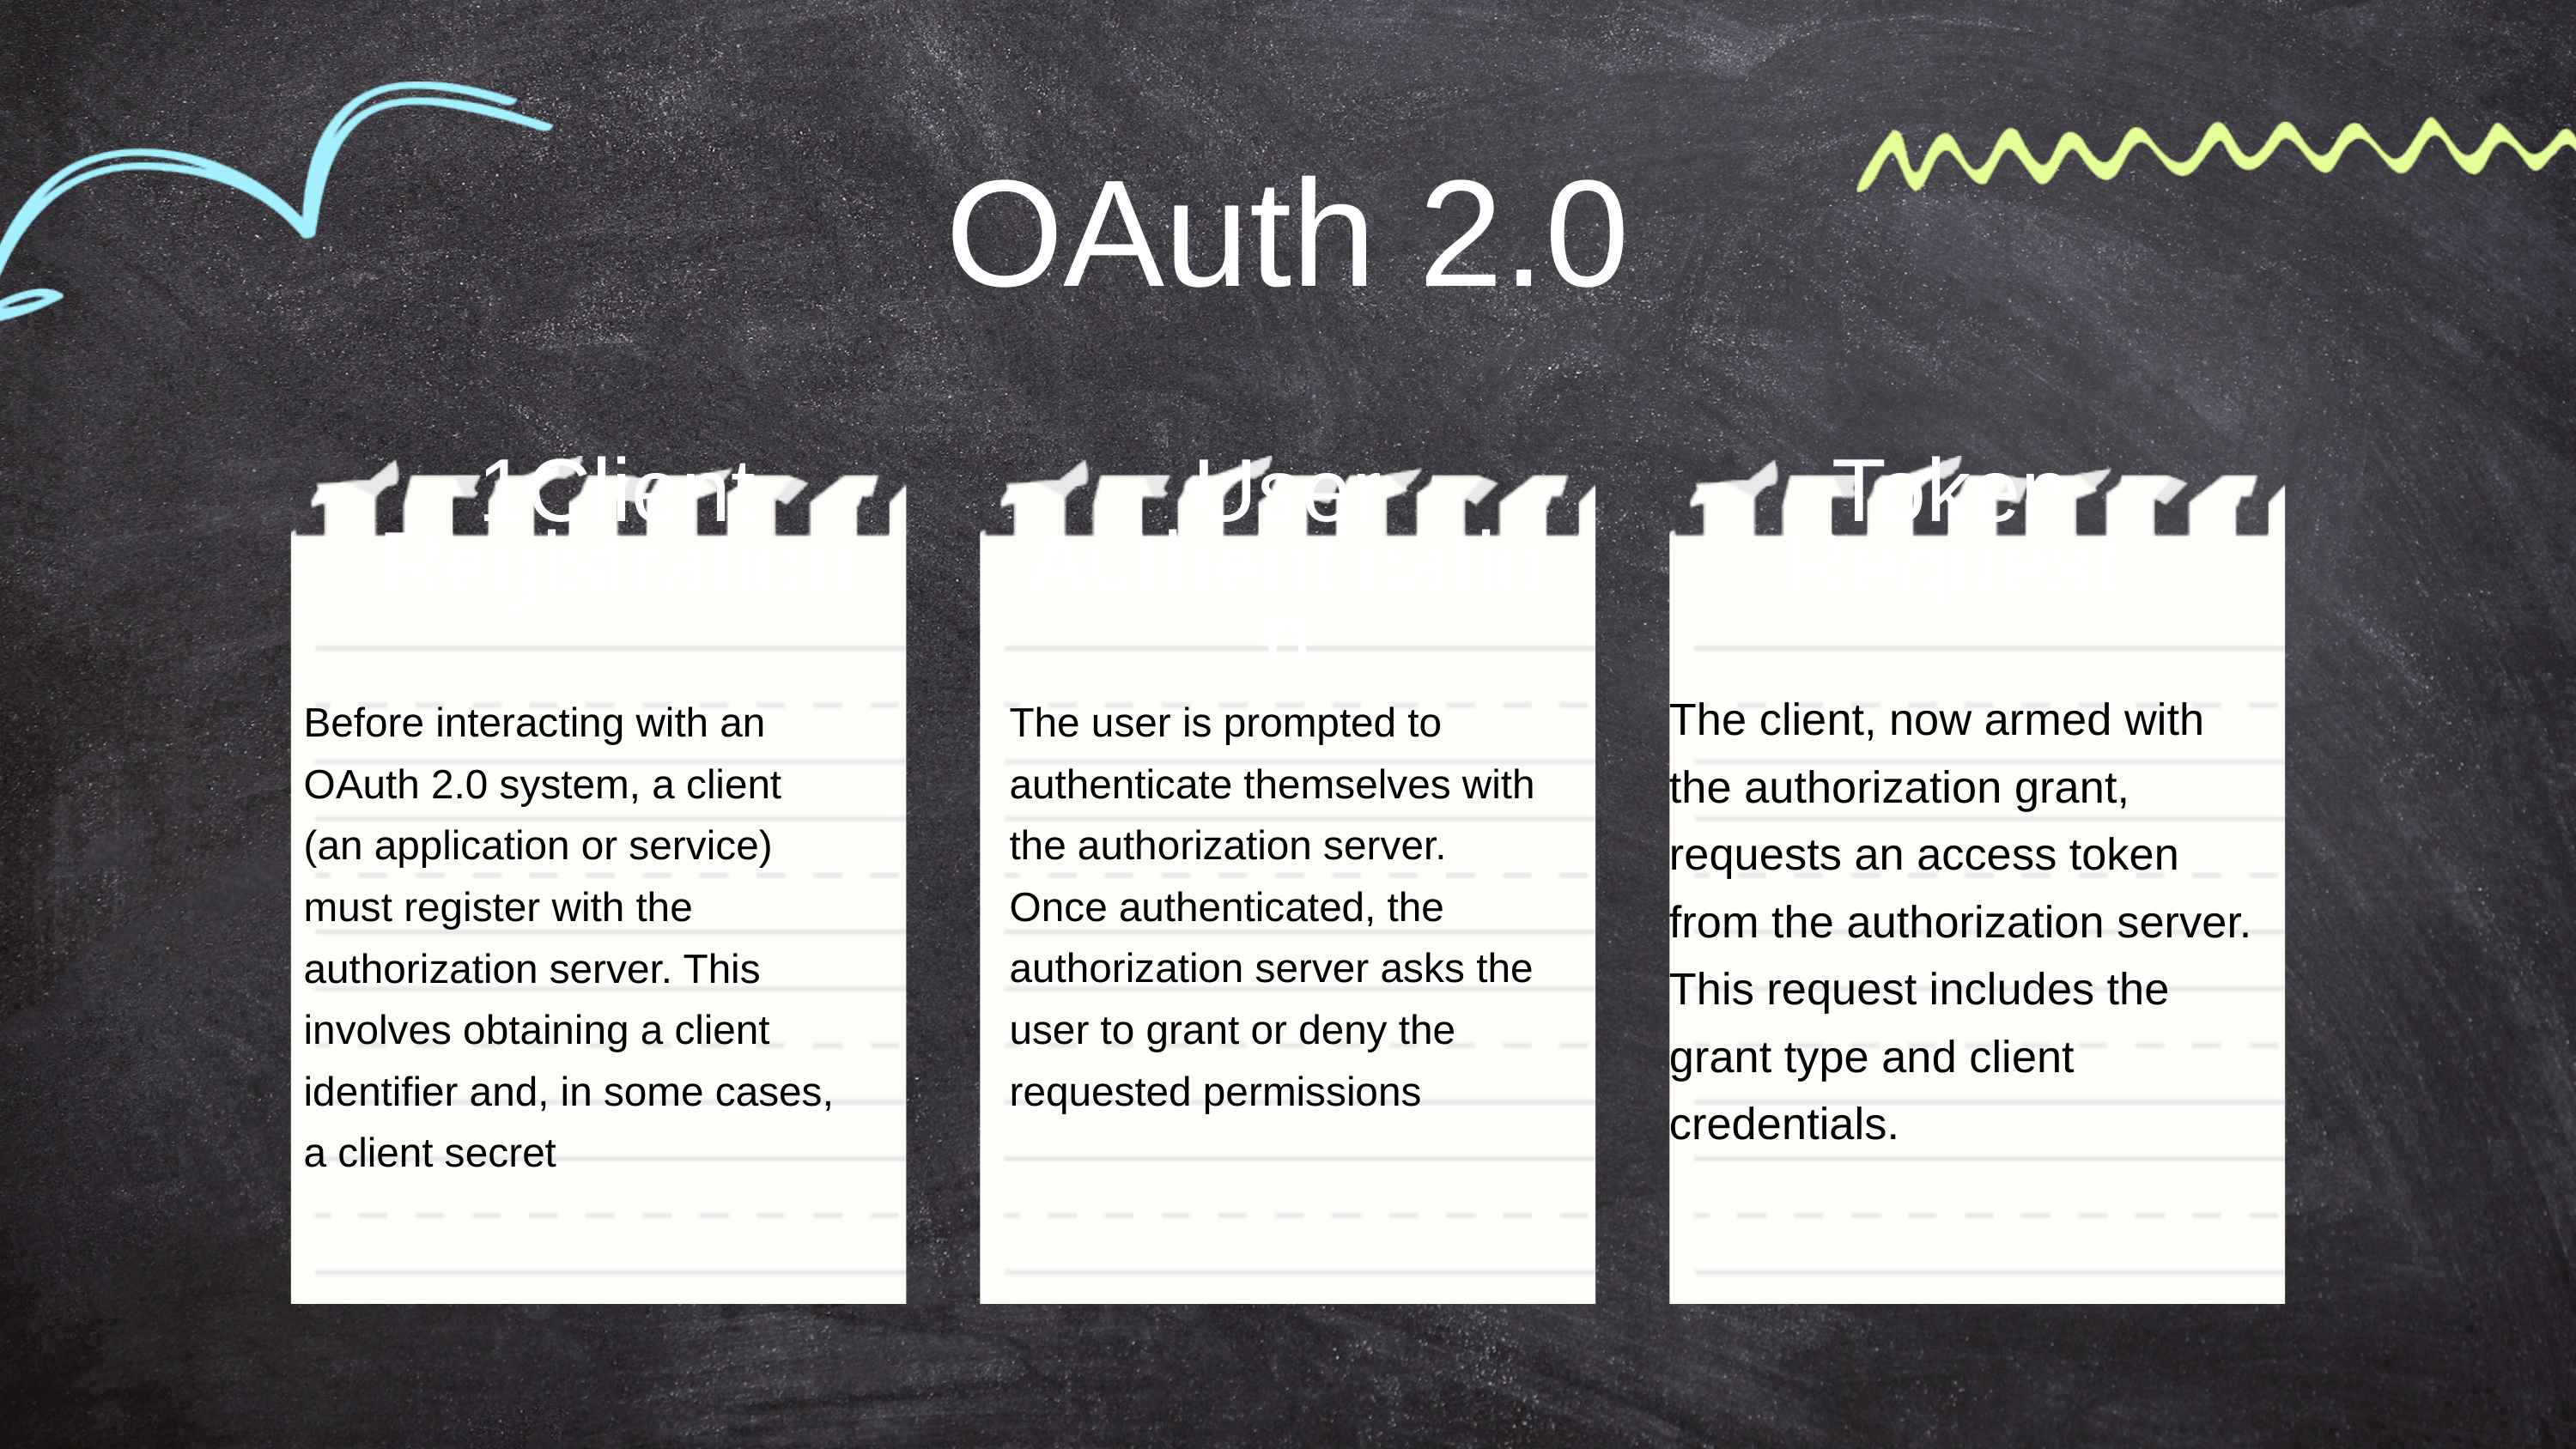

OAuth 2.0

1Client Registration

User Authentication

Token Request

The client, now armed with the authorization grant, requests an access token from the authorization server. This request includes the grant type and client credentials.

Before interacting with an OAuth 2.0 system, a client (an application or service) must register with the authorization server. This involves obtaining a client identifier and, in some cases, a client secret

The user is prompted to authenticate themselves with the authorization server. Once authenticated, the authorization server asks the user to grant or deny the requested permissions